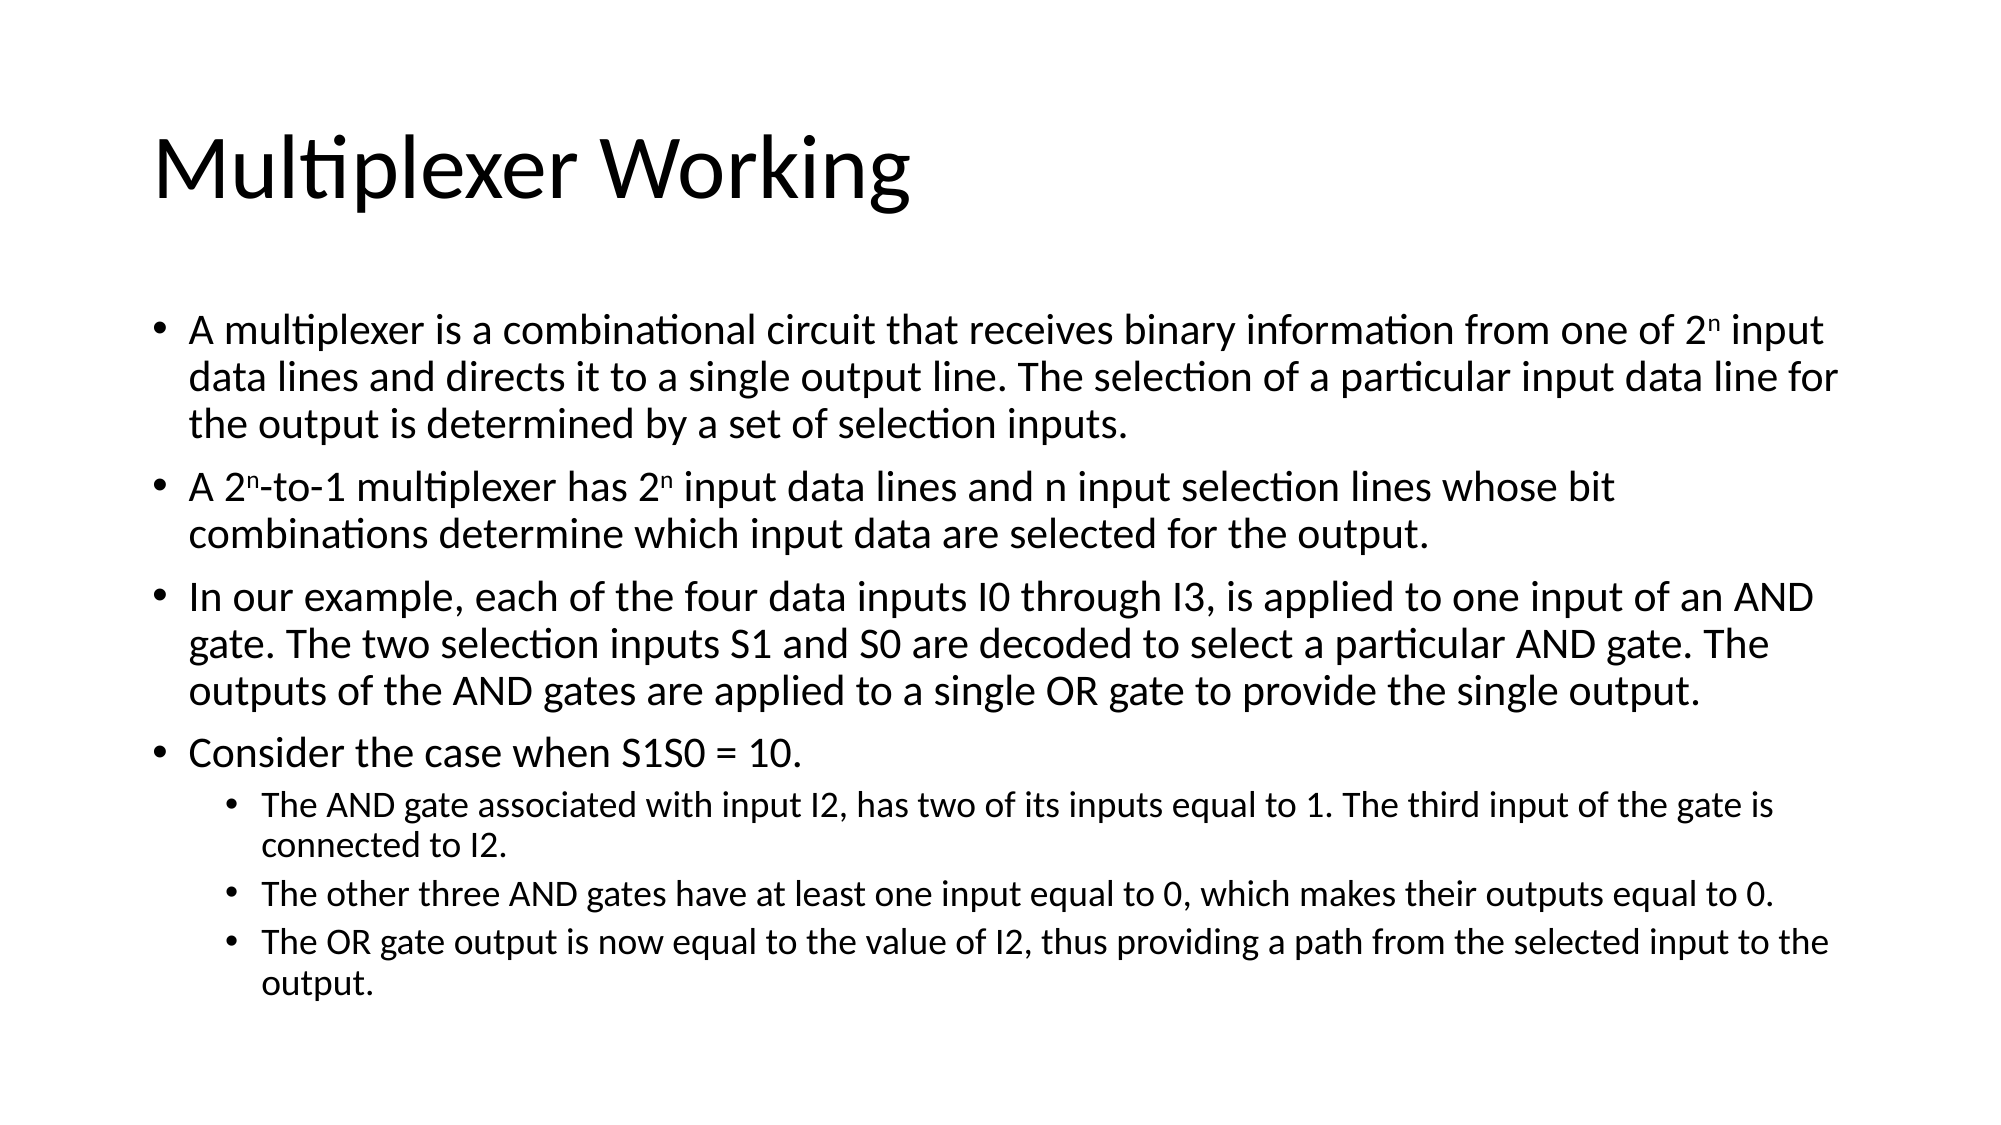

# Multiplexer Working
A multiplexer is a combinational circuit that receives binary information from one of 2n input data lines and directs it to a single output line. The selection of a particular input data line for the output is determined by a set of selection inputs.
A 2n-to-1 multiplexer has 2n input data lines and n input selection lines whose bit combinations determine which input data are selected for the output.
In our example, each of the four data inputs I0 through I3, is applied to one input of an AND gate. The two selection inputs S1 and S0 are decoded to select a particular AND gate. The outputs of the AND gates are applied to a single OR gate to provide the single output.
Consider the case when S1S0 = 10.
The AND gate associated with input I2, has two of its inputs equal to 1. The third input of the gate is connected to I2.
The other three AND gates have at least one input equal to 0, which makes their outputs equal to 0.
The OR gate output is now equal to the value of I2, thus providing a path from the selected input to the output.